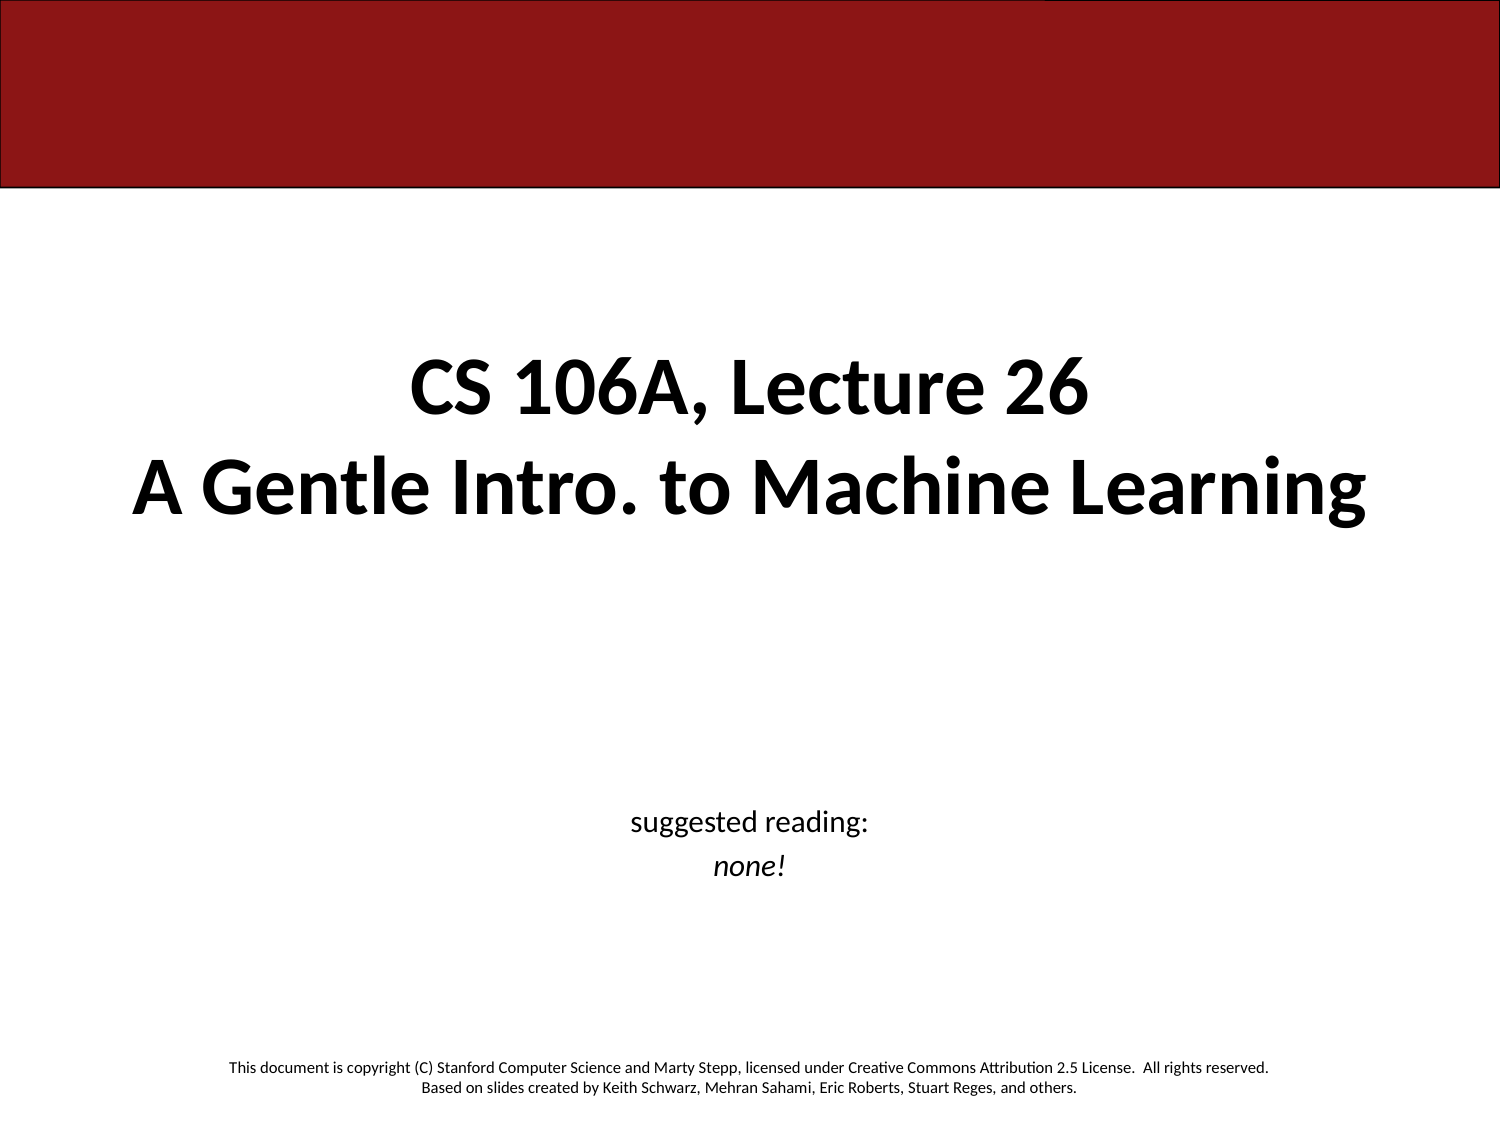

# CS 106A, Lecture 26 A Gentle Intro. to Machine Learning

suggested reading:
none!